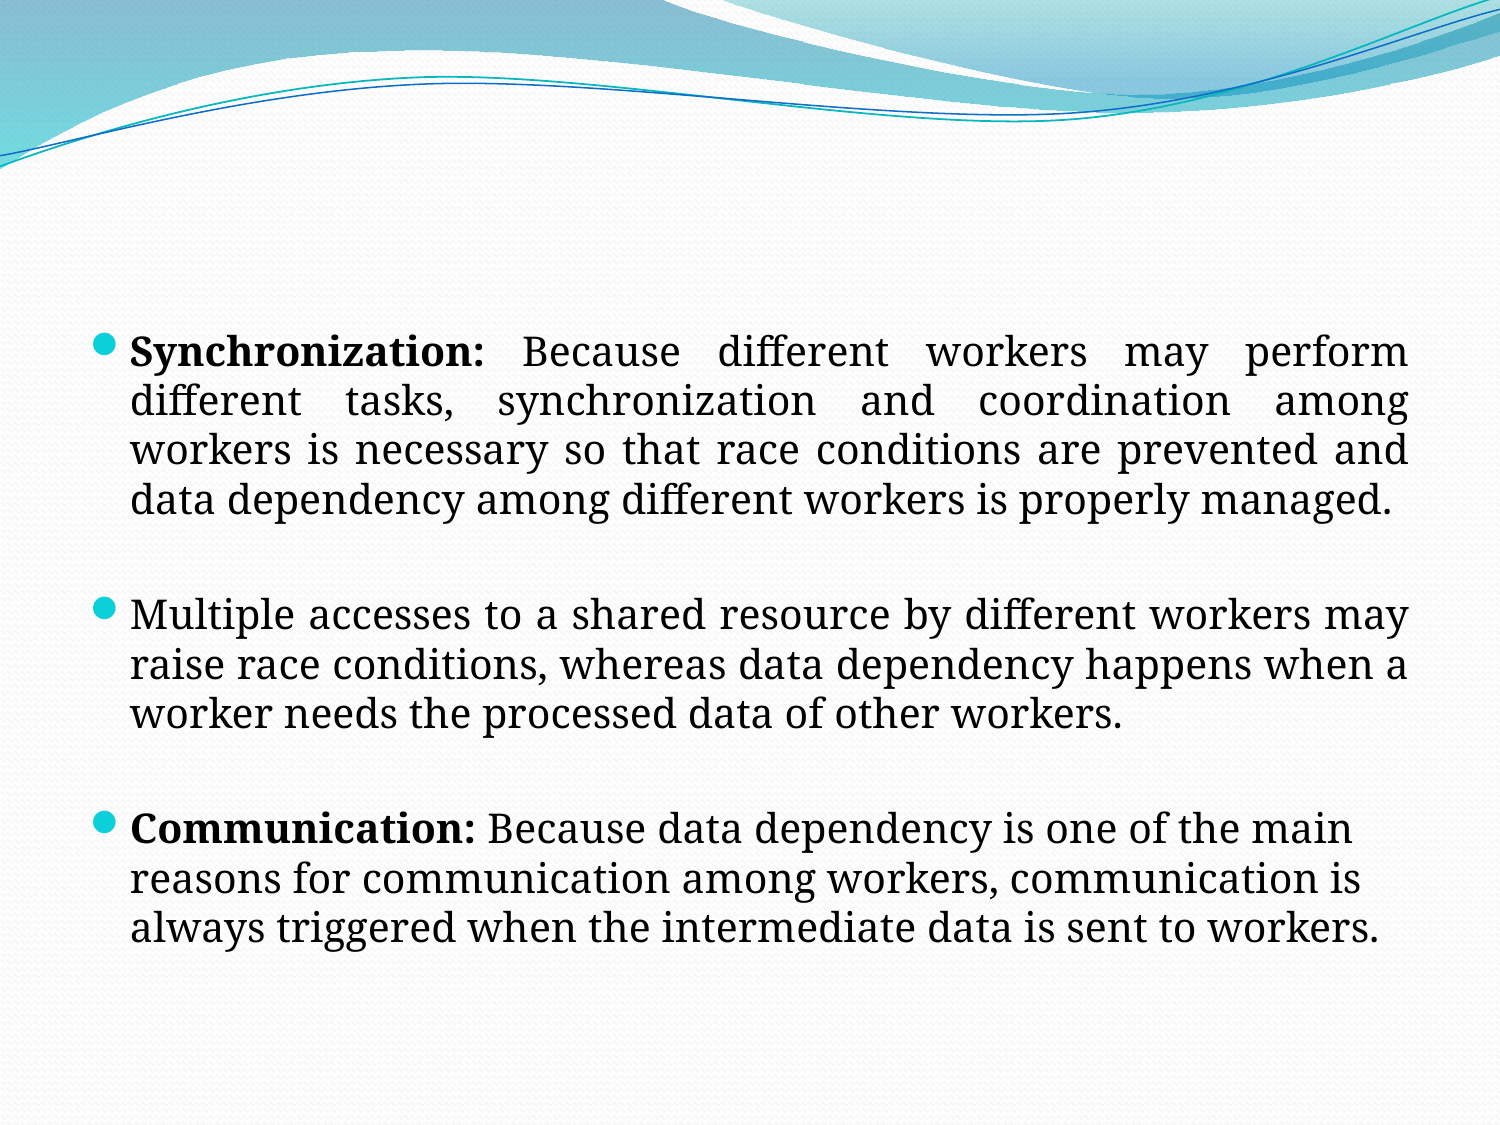

#
Synchronization: Because different workers may perform different tasks, synchronization and coordination among workers is necessary so that race conditions are prevented and data dependency among different workers is properly managed.

Multiple accesses to a shared resource by different workers may raise race conditions, whereas data dependency happens when a worker needs the processed data of other workers.

Communication: Because data dependency is one of the main reasons for communication among workers, communication is always triggered when the intermediate data is sent to workers.